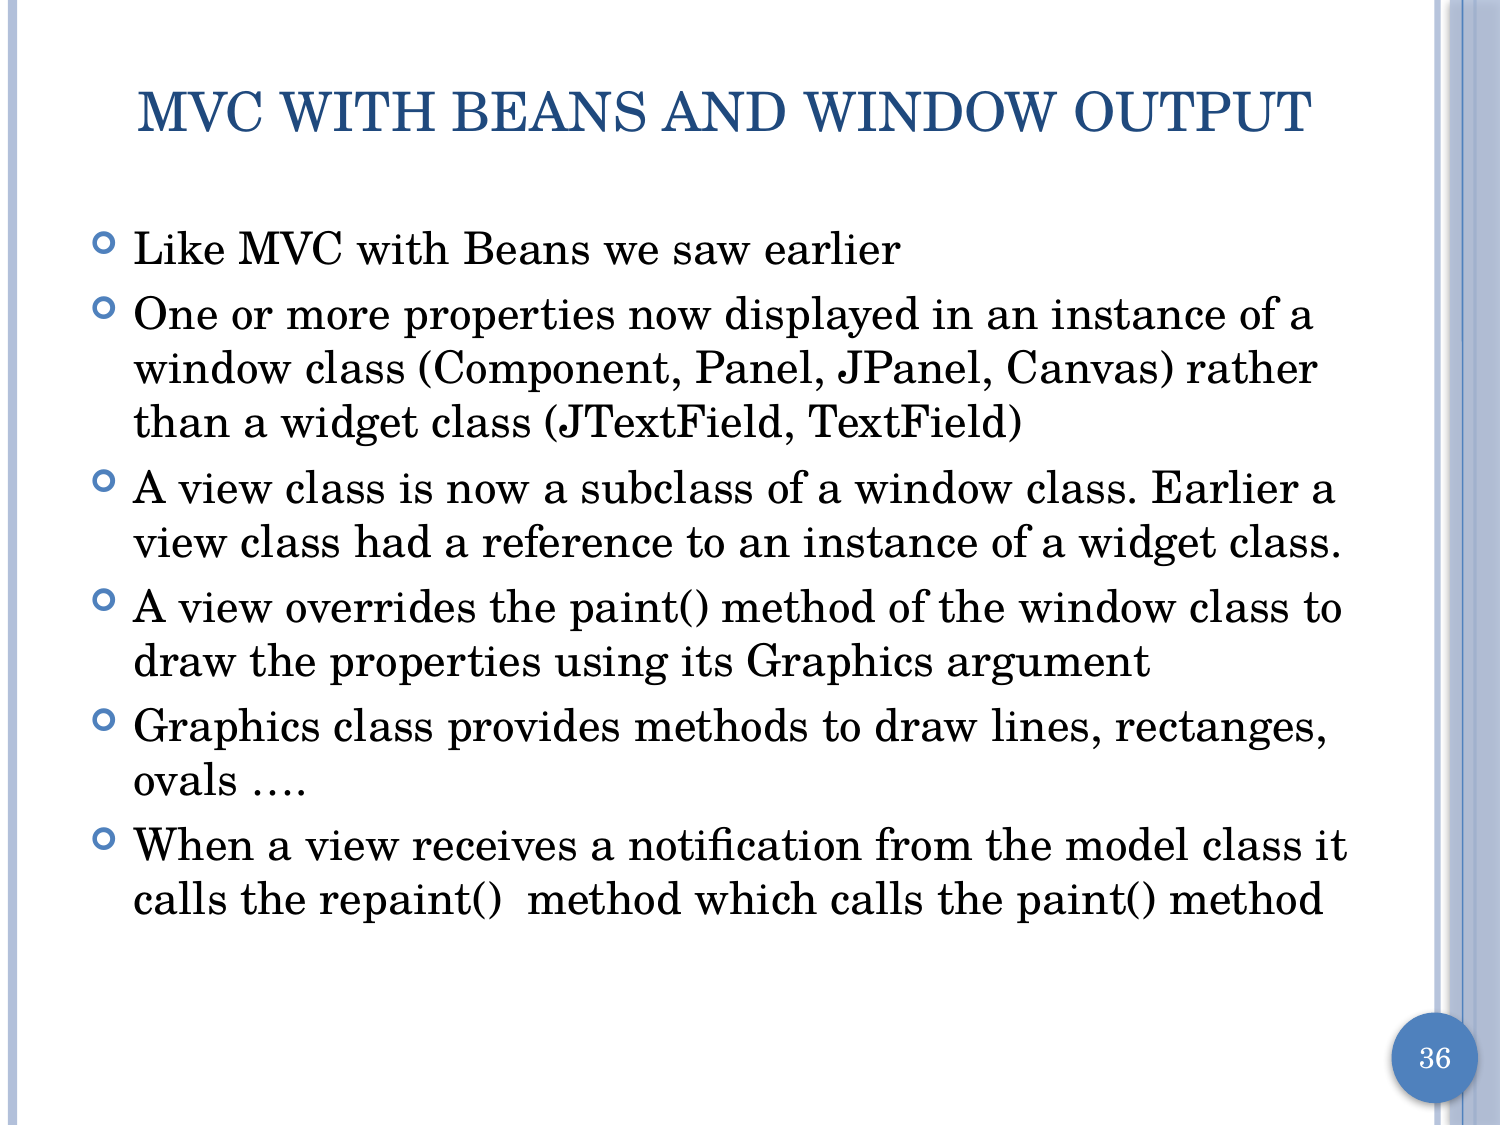

# MVC with Beans and Window Output
Like MVC with Beans we saw earlier
One or more properties now displayed in an instance of a  window class (Component, Panel, JPanel, Canvas) rather than a widget class (JTextField, TextField)
A view class is now a subclass of a window class. Earlier a view class had a reference to an instance of a widget class.
A view overrides the paint() method of the window class to draw the properties using its Graphics argument
Graphics class provides methods to draw lines, rectanges, ovals ….
When a view receives a notification from the model class it calls the repaint()  method which calls the paint() method